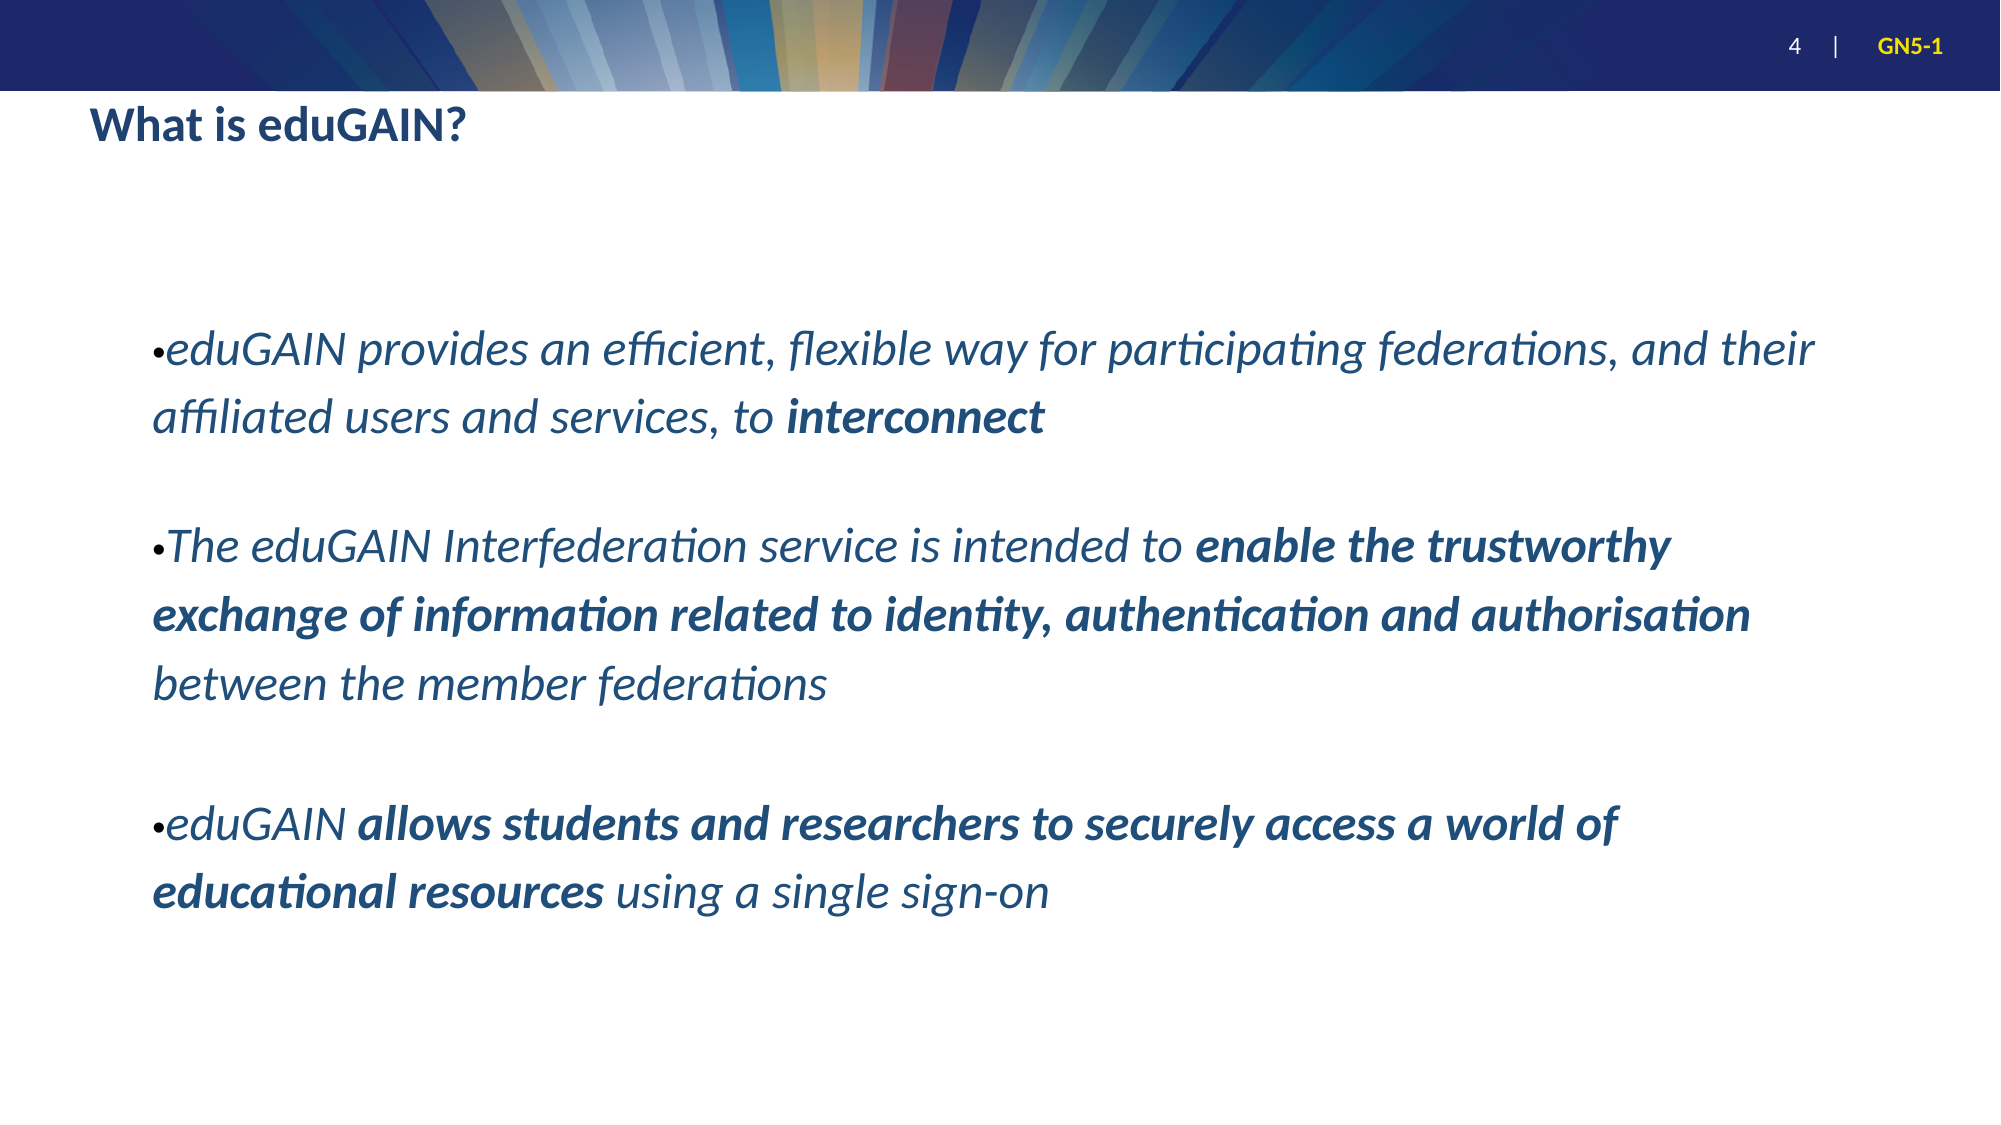

# What is eduGAIN?
•eduGAIN provides an efficient, flexible way for participating federations, and their affiliated users and services, to interconnect
•The eduGAIN Interfederation service is intended to enable the trustworthy exchange of information related to identity, authentication and authorisation between the member federations
•eduGAIN allows students and researchers to securely access a world of educational resources using a single sign-on